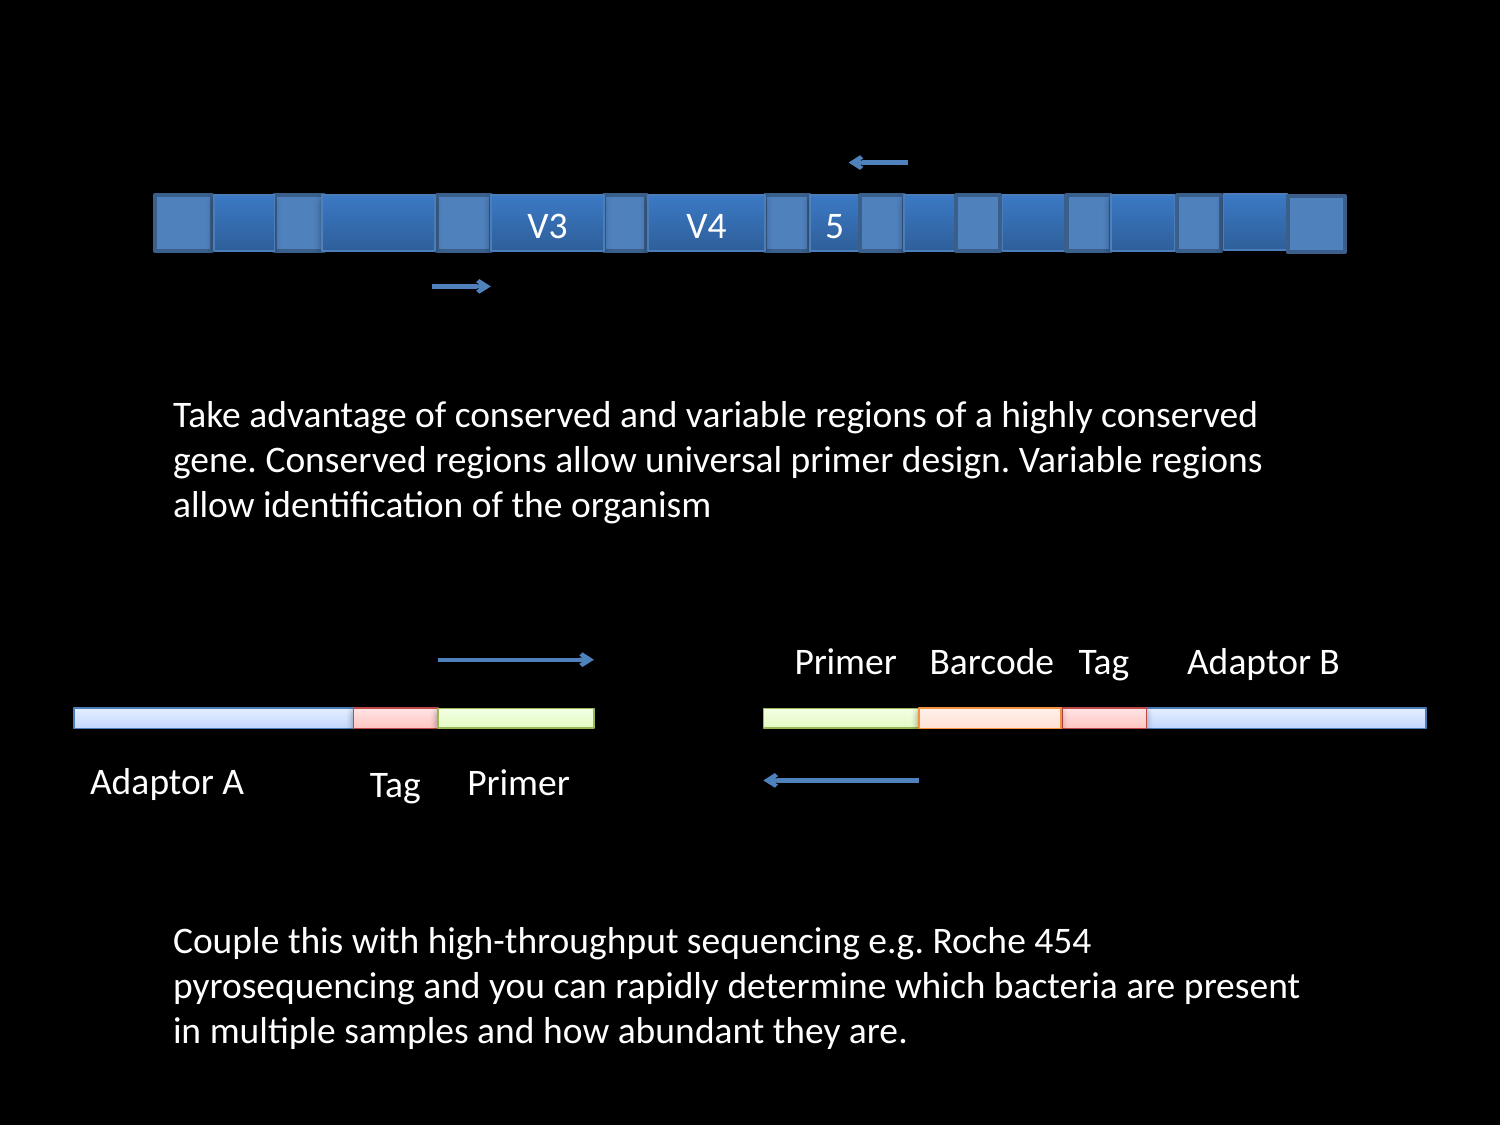

V3

V4

5

Take advantage of conserved and variable regions of a highly conserved gene. Conserved regions allow universal primer design. Variable regions allow identification of the organism
Primer
Barcode
Tag
Adaptor B

Adaptor A
Primer
Tag
Couple this with high-throughput sequencing e.g. Roche 454 pyrosequencing and you can rapidly determine which bacteria are present in multiple samples and how abundant they are.